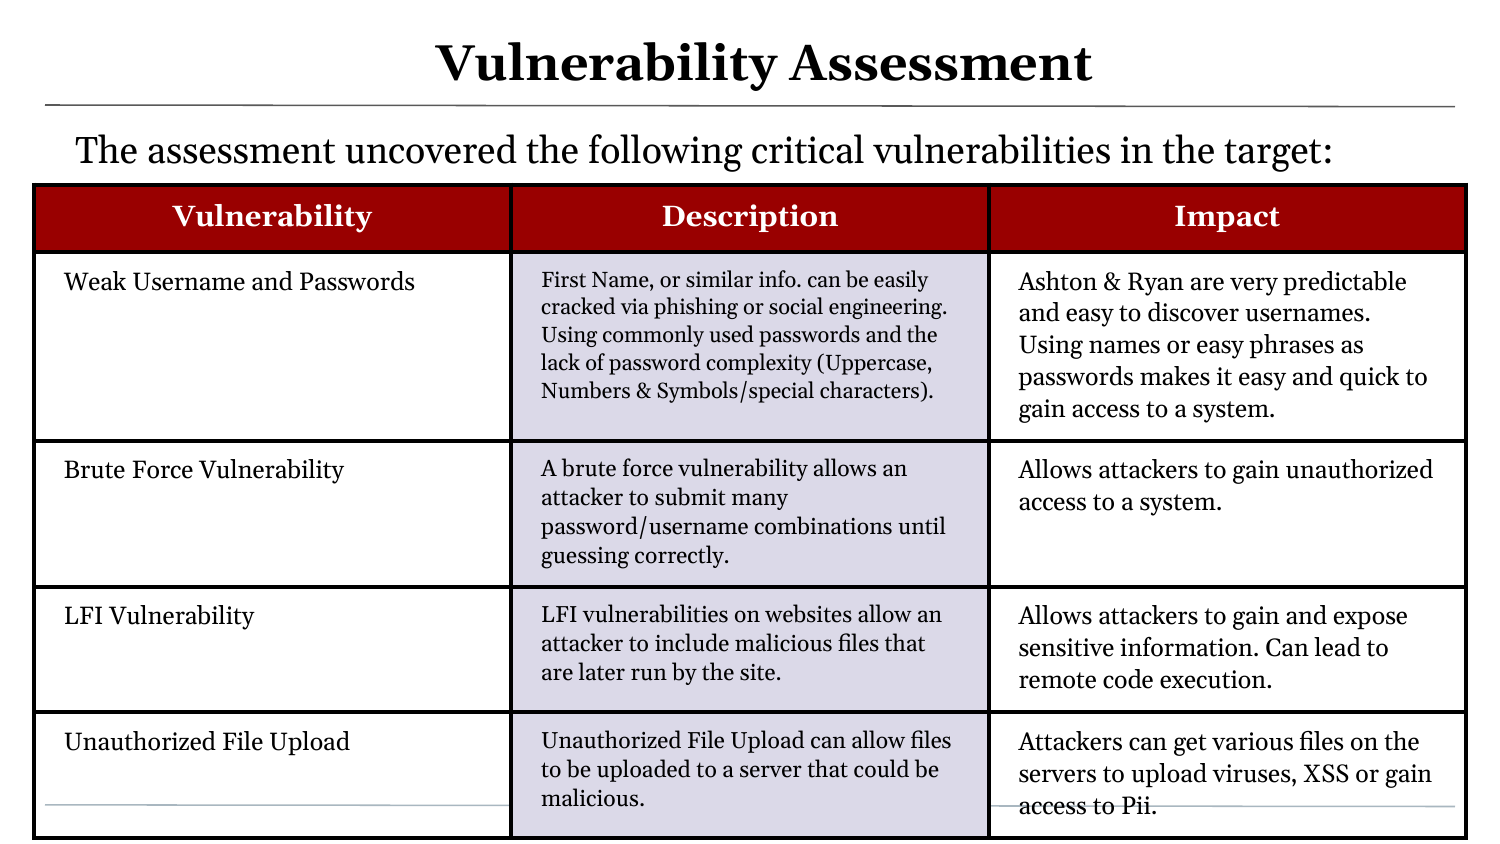

# Vulnerability Assessment
The assessment uncovered the following critical vulnerabilities in the target:
| Vulnerability | Description | Impact |
| --- | --- | --- |
| Weak Username and Passwords | First Name, or similar info. can be easily cracked via phishing or social engineering. Using commonly used passwords and the lack of password complexity (Uppercase, Numbers & Symbols/special characters). | Ashton & Ryan are very predictable and easy to discover usernames. Using names or easy phrases as passwords makes it easy and quick to gain access to a system. |
| Brute Force Vulnerability | A brute force vulnerability allows an attacker to submit many password/username combinations until guessing correctly. | Allows attackers to gain unauthorized access to a system. |
| LFI Vulnerability | LFI vulnerabilities on websites allow an attacker to include malicious files that are later run by the site. | Allows attackers to gain and expose sensitive information. Can lead to remote code execution. |
| Unauthorized File Upload | Unauthorized File Upload can allow files to be uploaded to a server that could be malicious. | Attackers can get various files on the servers to upload viruses, XSS or gain access to Pii. |